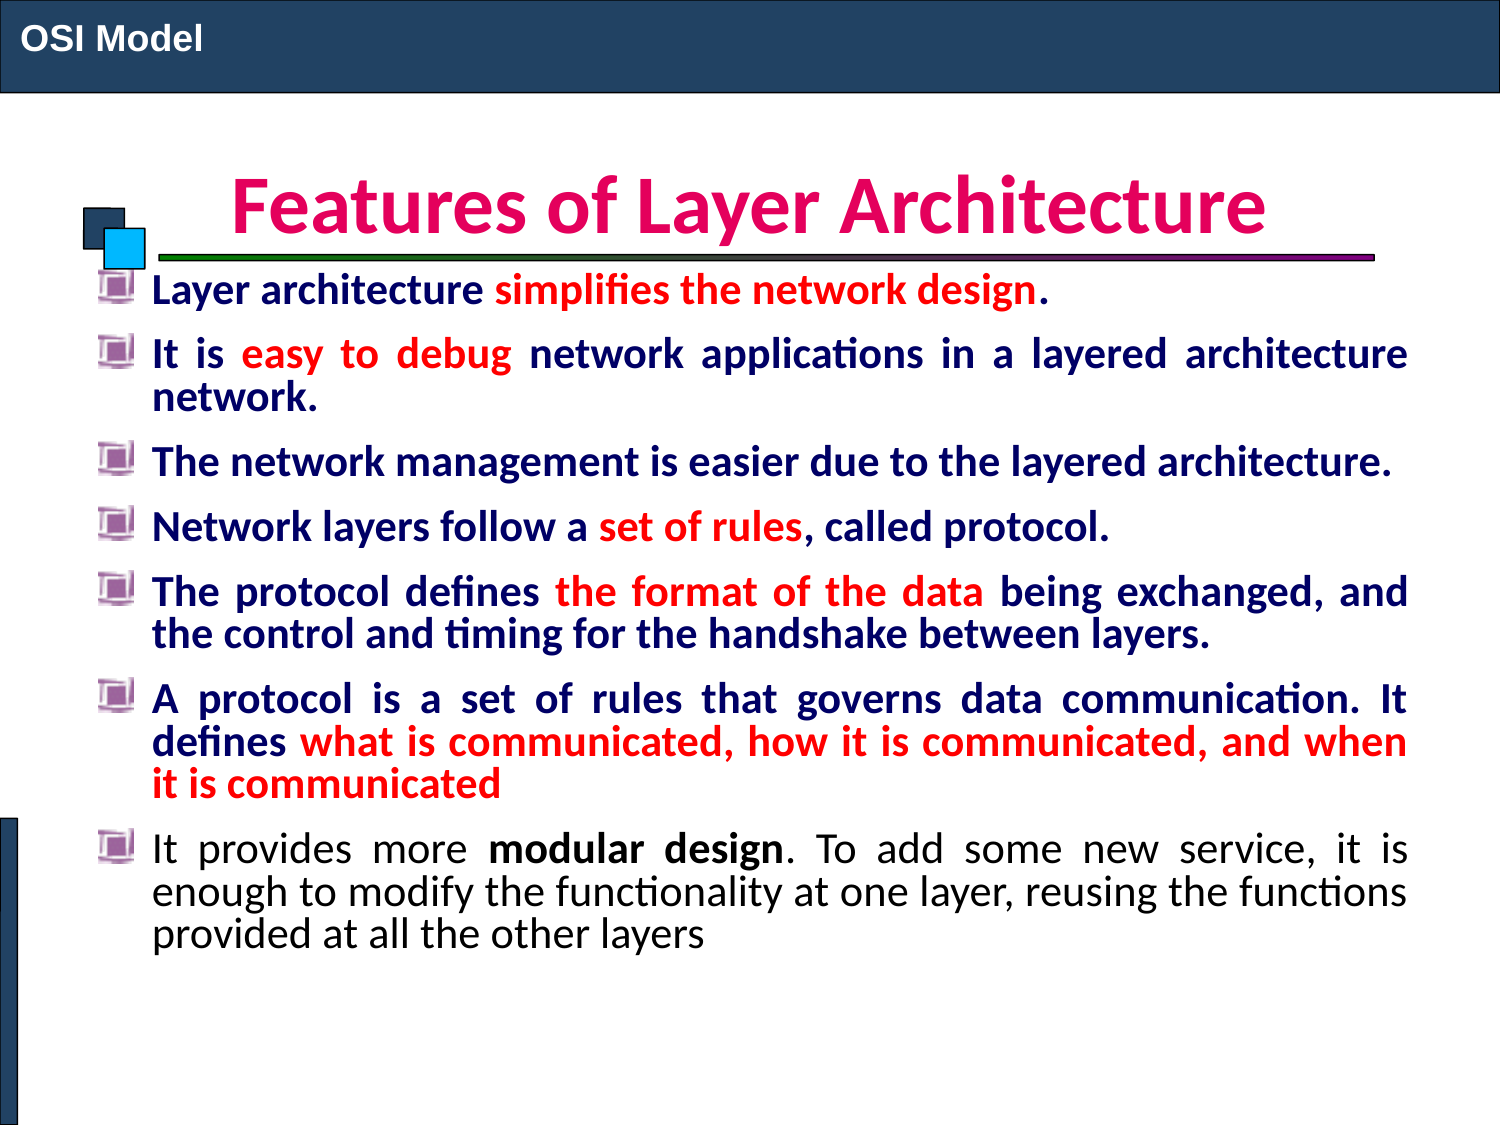

OSI Model
# Features of Layer Architecture

Layer architecture simplifies the network design.
It is easy to debug network applications in a layered architecture network.
The network management is easier due to the layered architecture.
Network layers follow a set of rules, called protocol.
The protocol defines the format of the data being exchanged, and the control and timing for the handshake between layers.
A protocol is a set of rules that governs data communication. It defines what is communicated, how it is communicated, and when it is communicated
It provides more modular design. To add some new service, it is enough to modify the functionality at one layer, reusing the functions provided at all the other layers